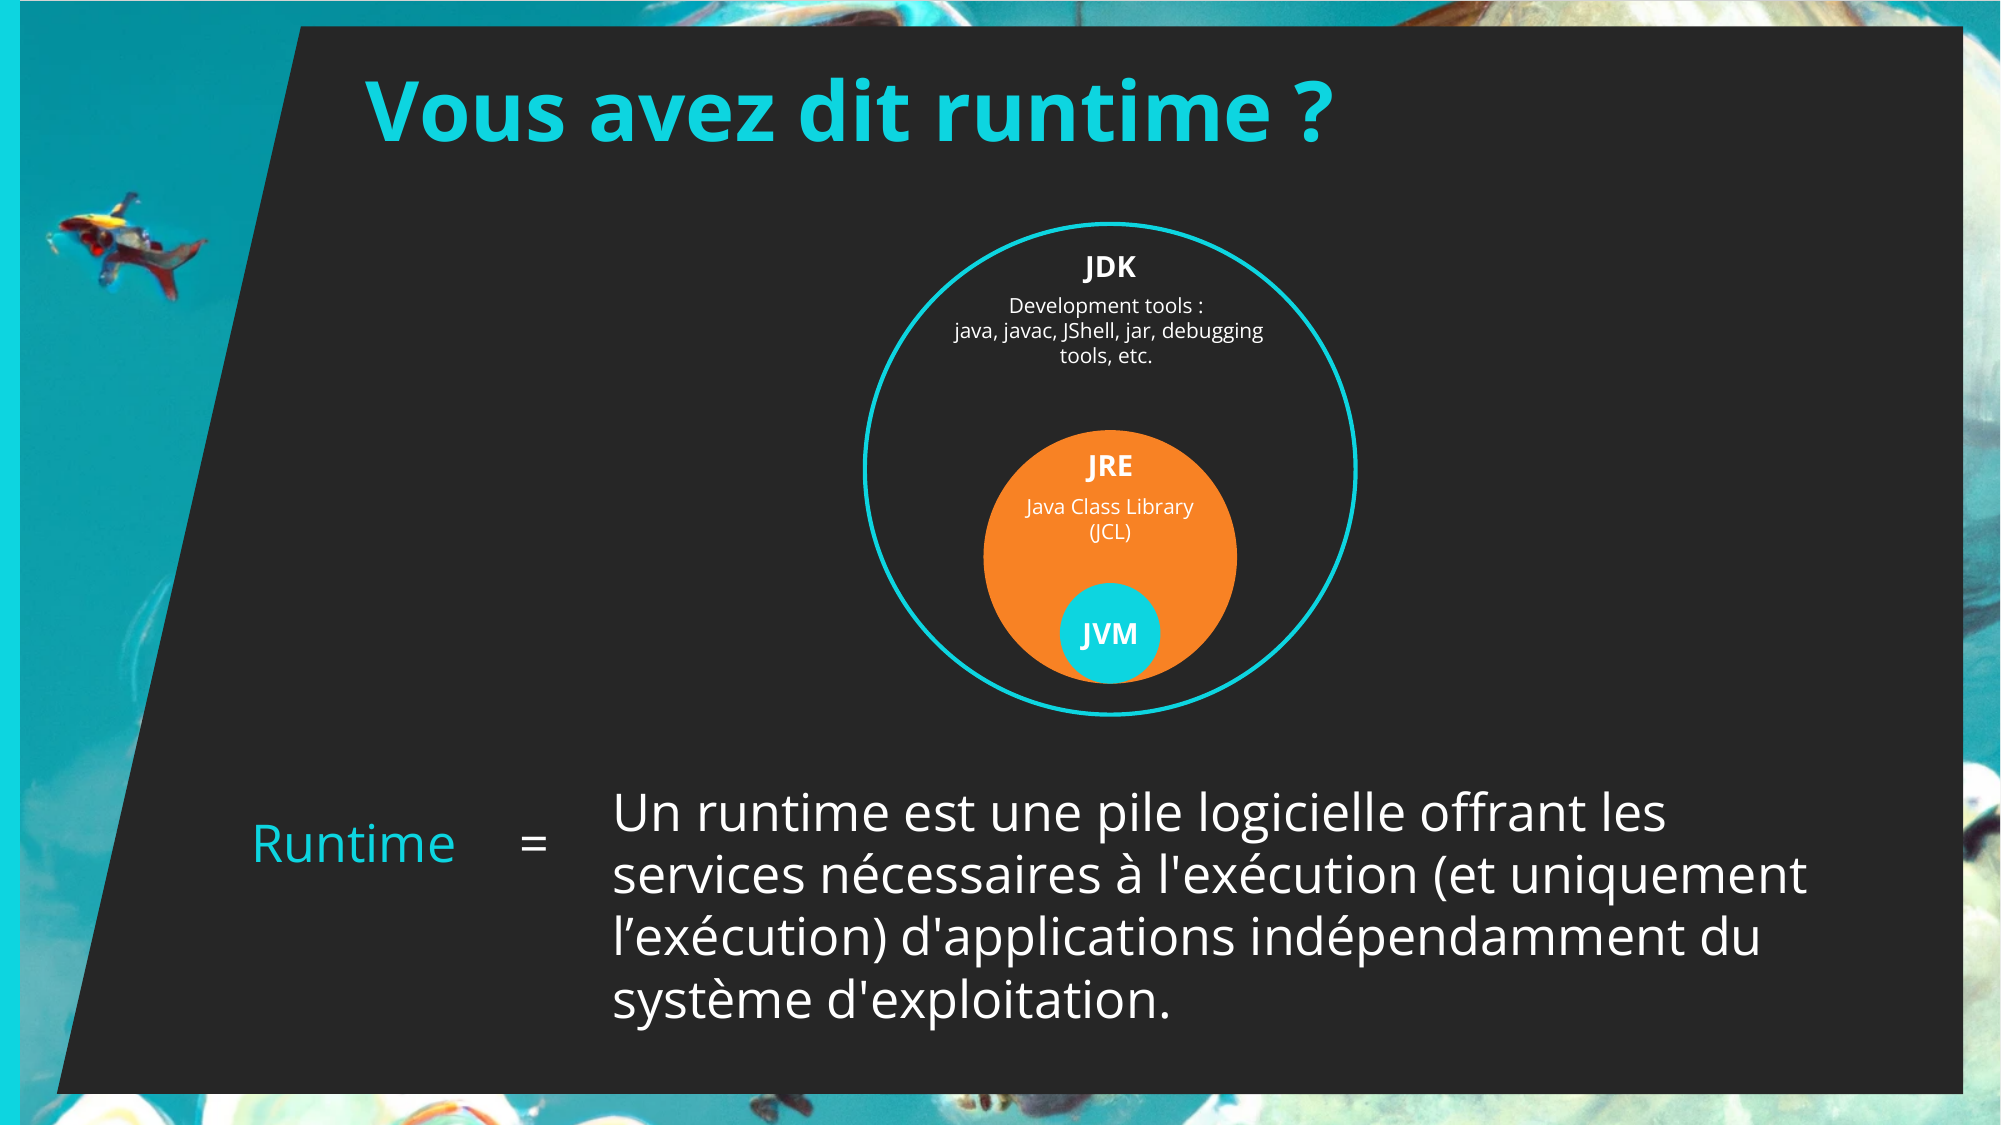

Vous avez dit runtime ?

JDK
Development tools :
java, javac, JShell, jar, debugging tools, etc.

JRE
Java Class Library
(JCL)

JVM
Un runtime est une pile logicielle offrant les services nécessaires à l'exécution (et uniquement l’exécution) d'applications indépendamment du système d'exploitation.
Runtime
=